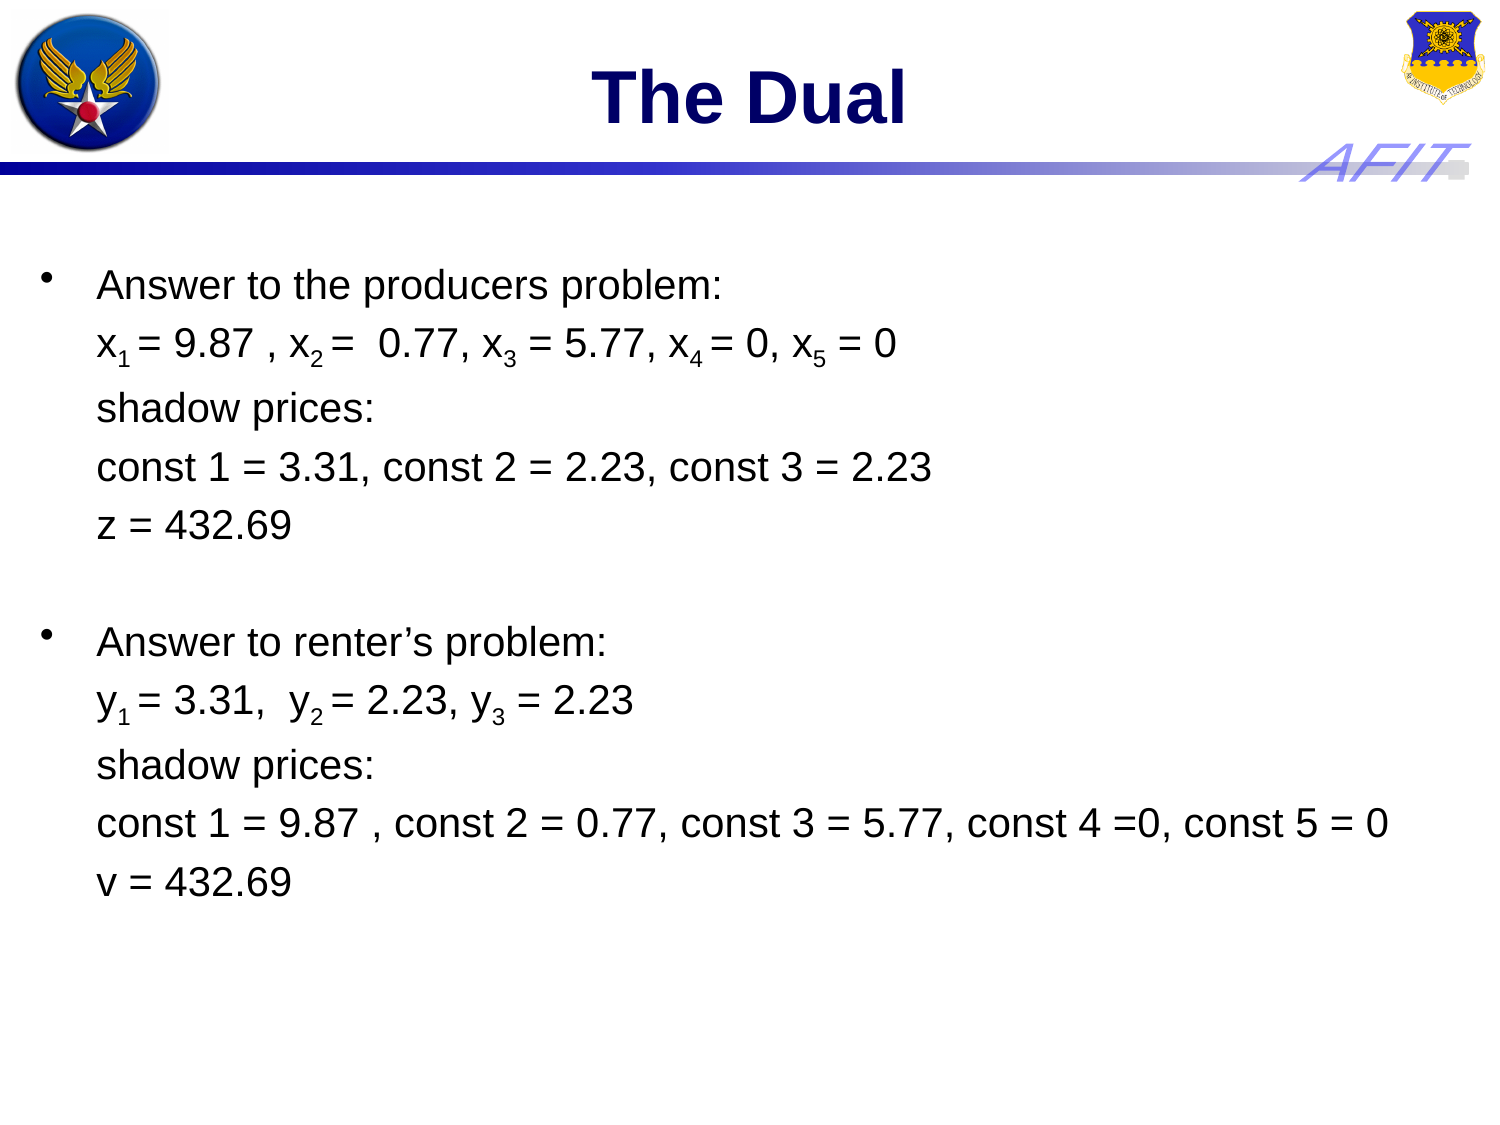

# The Dual
Answer to the producers problem:
	x1 = 9.87 , x2 =  0.77, x3 = 5.77, x4 = 0, x5 = 0
	shadow prices:
	const 1 = 3.31, const 2 = 2.23, const 3 = 2.23
	z = 432.69

Answer to renter’s problem:
	y1 = 3.31,  y2 = 2.23, y3 = 2.23
	shadow prices:
	const 1 = 9.87 , const 2 = 0.77, const 3 = 5.77, const 4 =0, const 5 = 0
	v = 432.69